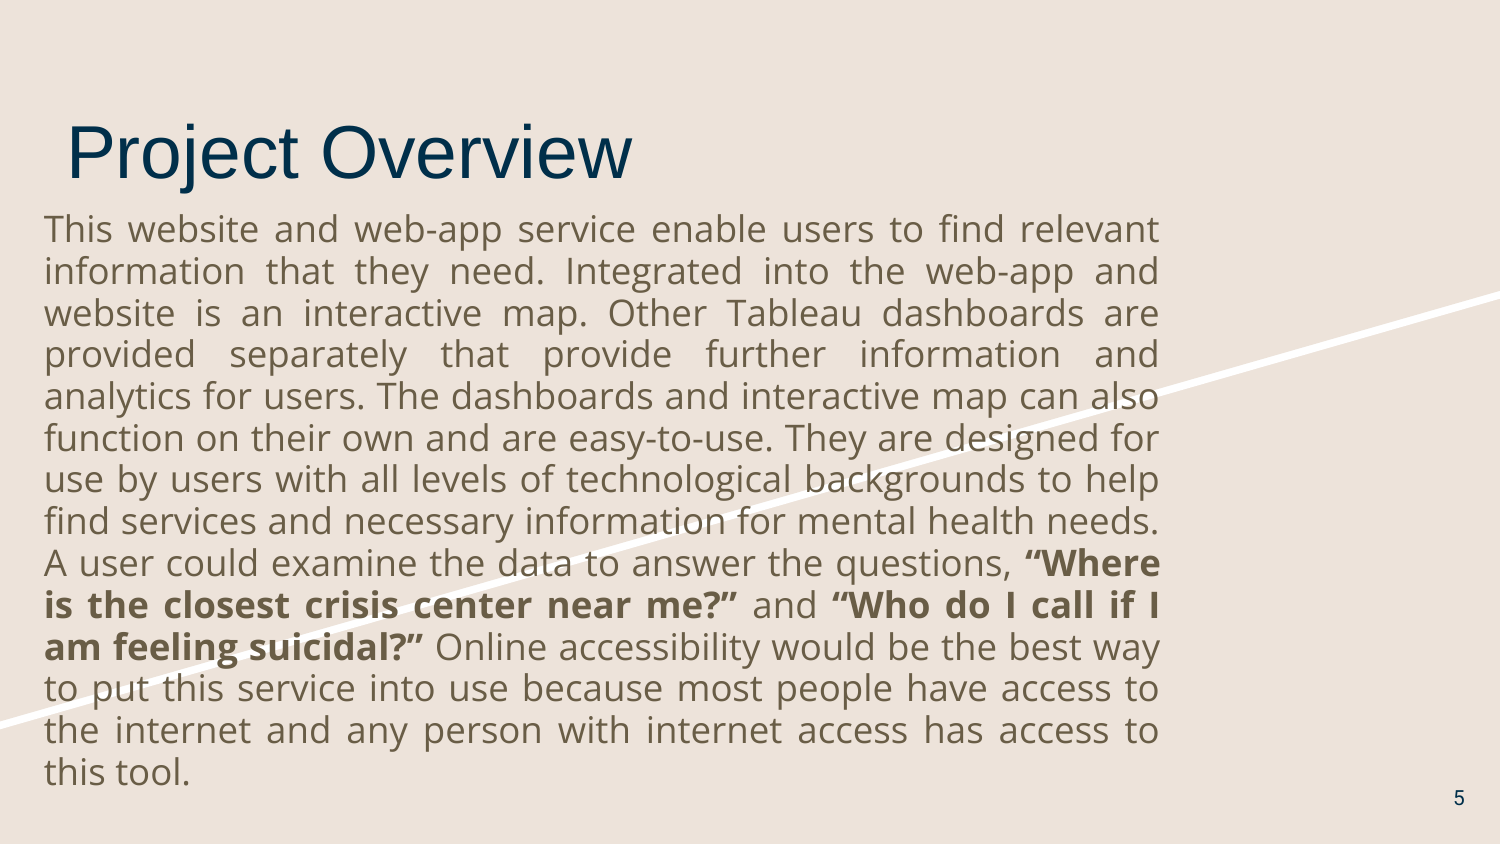

# Project Overview
This website and web-app service enable users to find relevant information that they need. Integrated into the web-app and website is an interactive map. Other Tableau dashboards are provided separately that provide further information and analytics for users. The dashboards and interactive map can also function on their own and are easy-to-use. They are designed for use by users with all levels of technological backgrounds to help find services and necessary information for mental health needs. A user could examine the data to answer the questions, “Where is the closest crisis center near me?” and “Who do I call if I am feeling suicidal?” Online accessibility would be the best way to put this service into use because most people have access to the internet and any person with internet access has access to this tool.

5